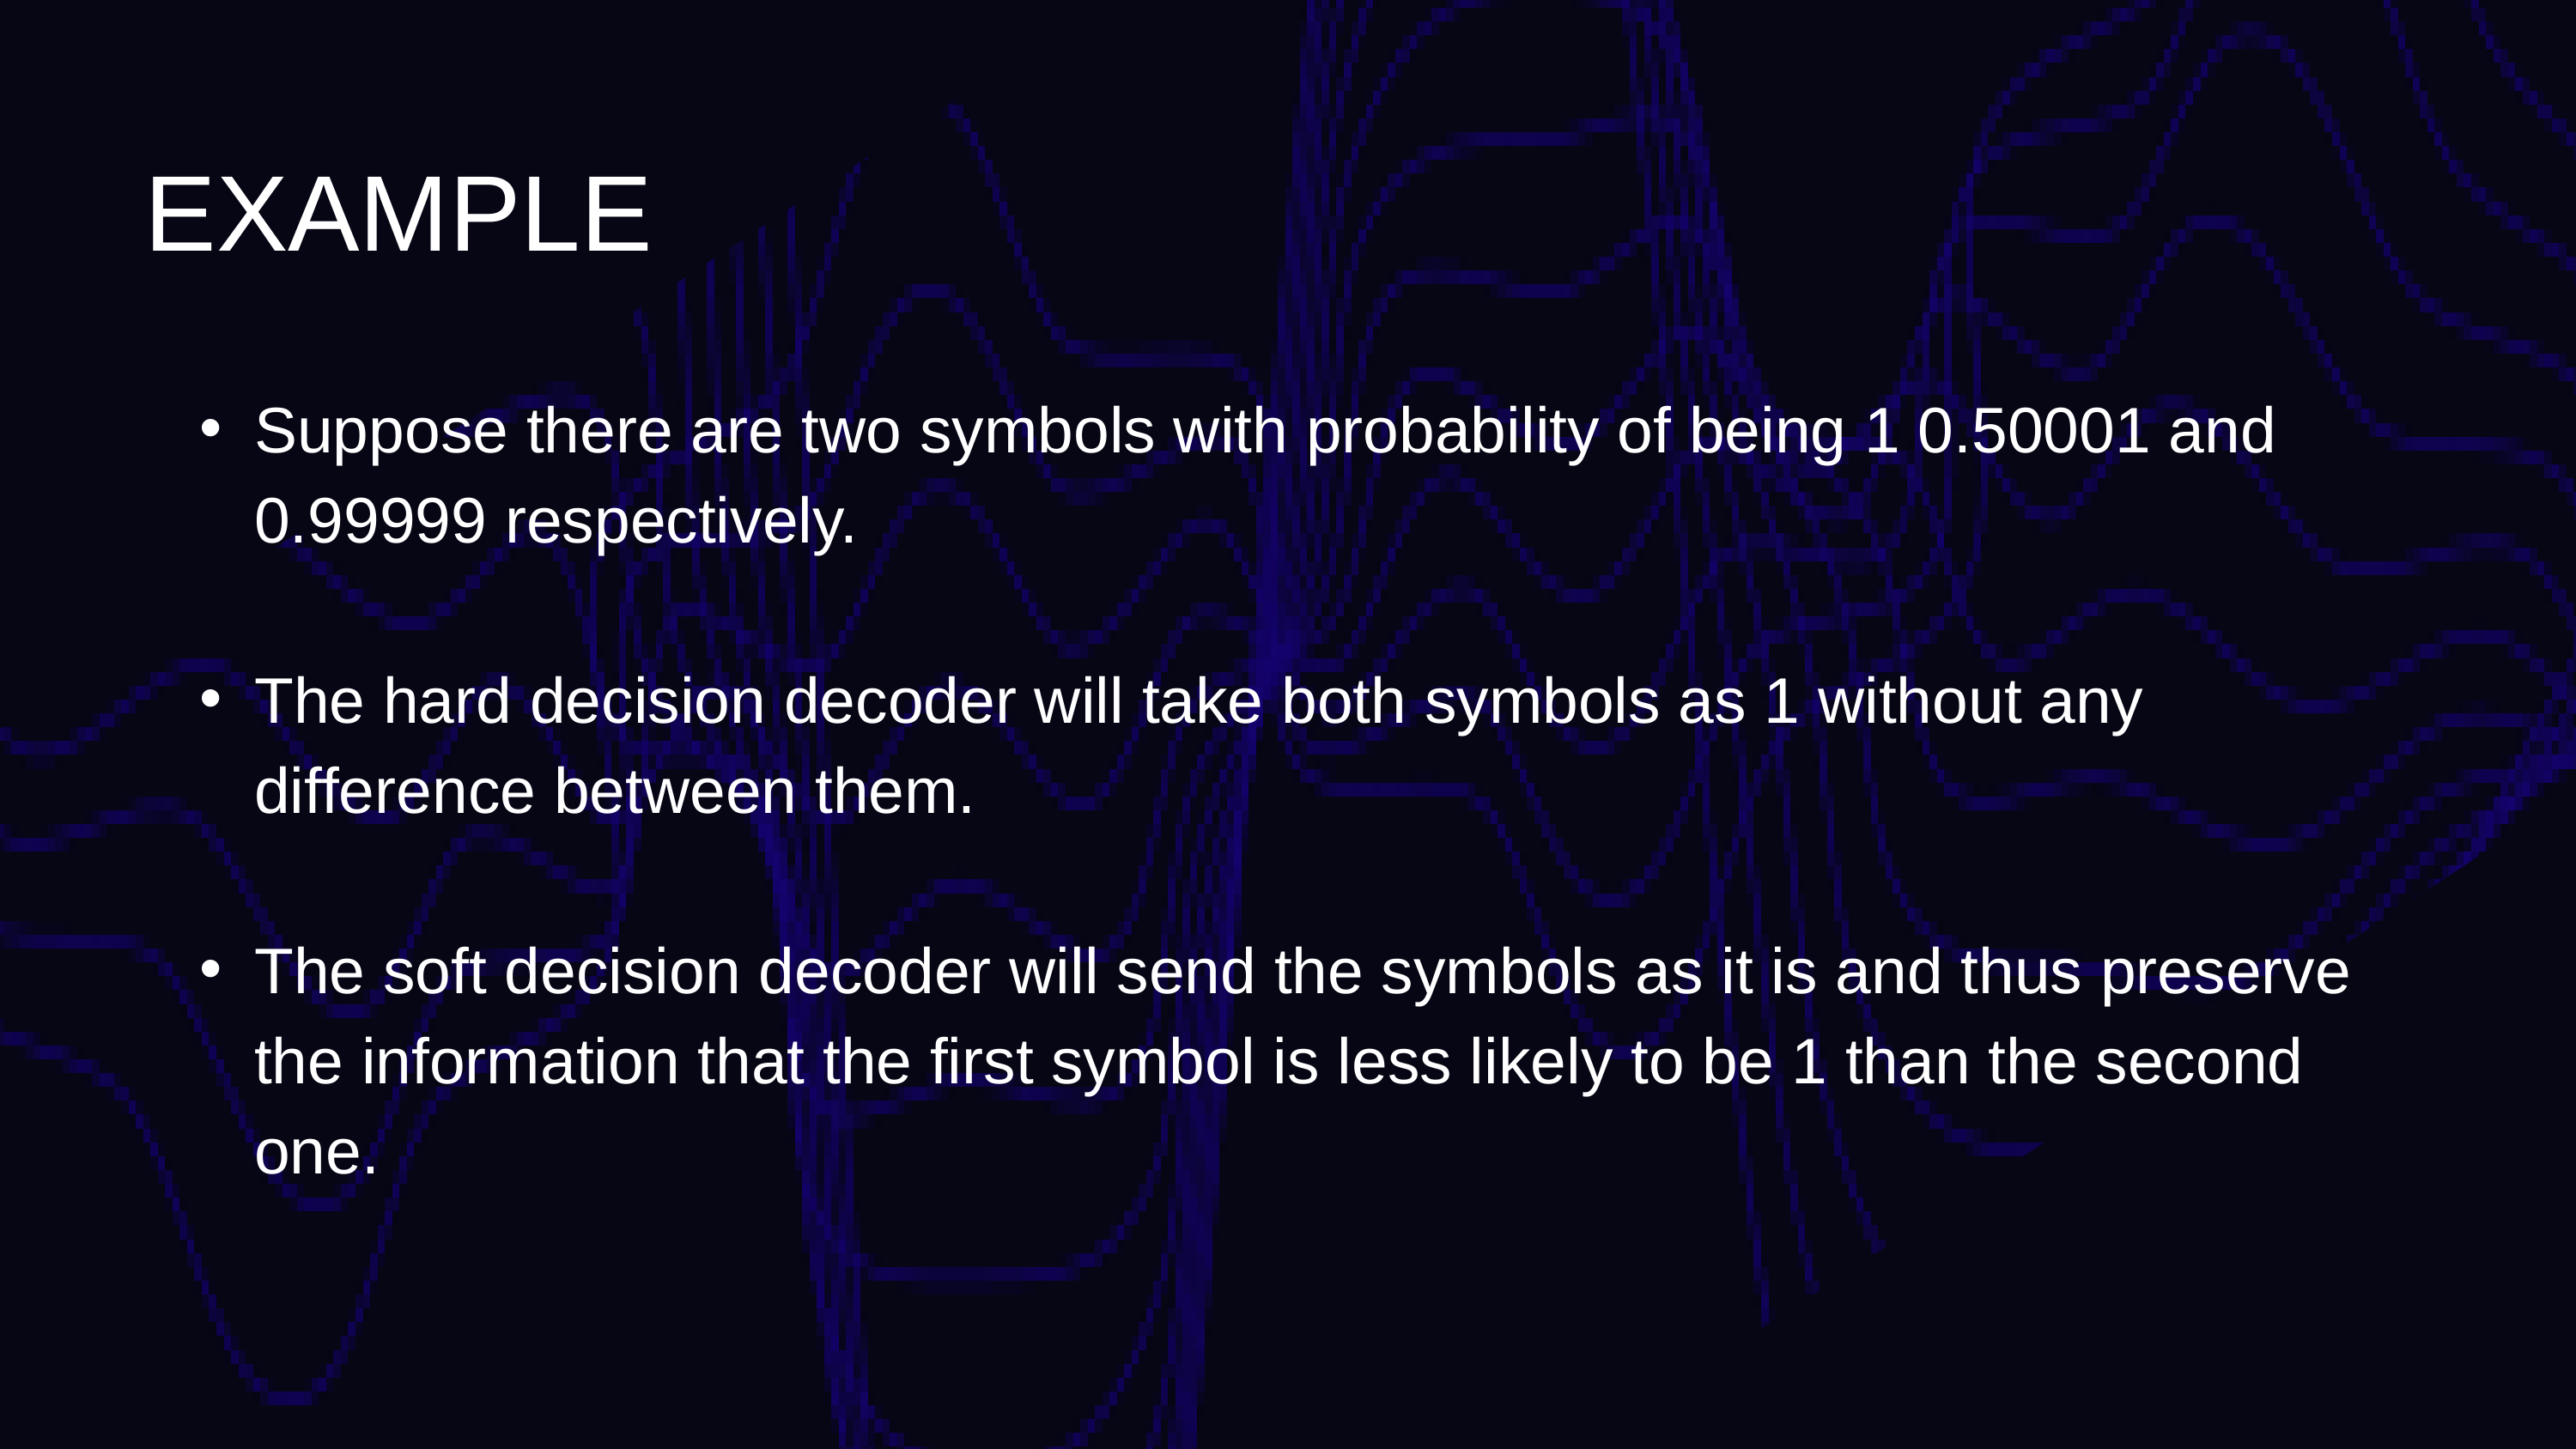

EXAMPLE
Suppose there are two symbols with probability of being 1 0.50001 and 0.99999 respectively.

The hard decision decoder will take both symbols as 1 without any difference between them.

The soft decision decoder will send the symbols as it is and thus preserve the information that the first symbol is less likely to be 1 than the second one.